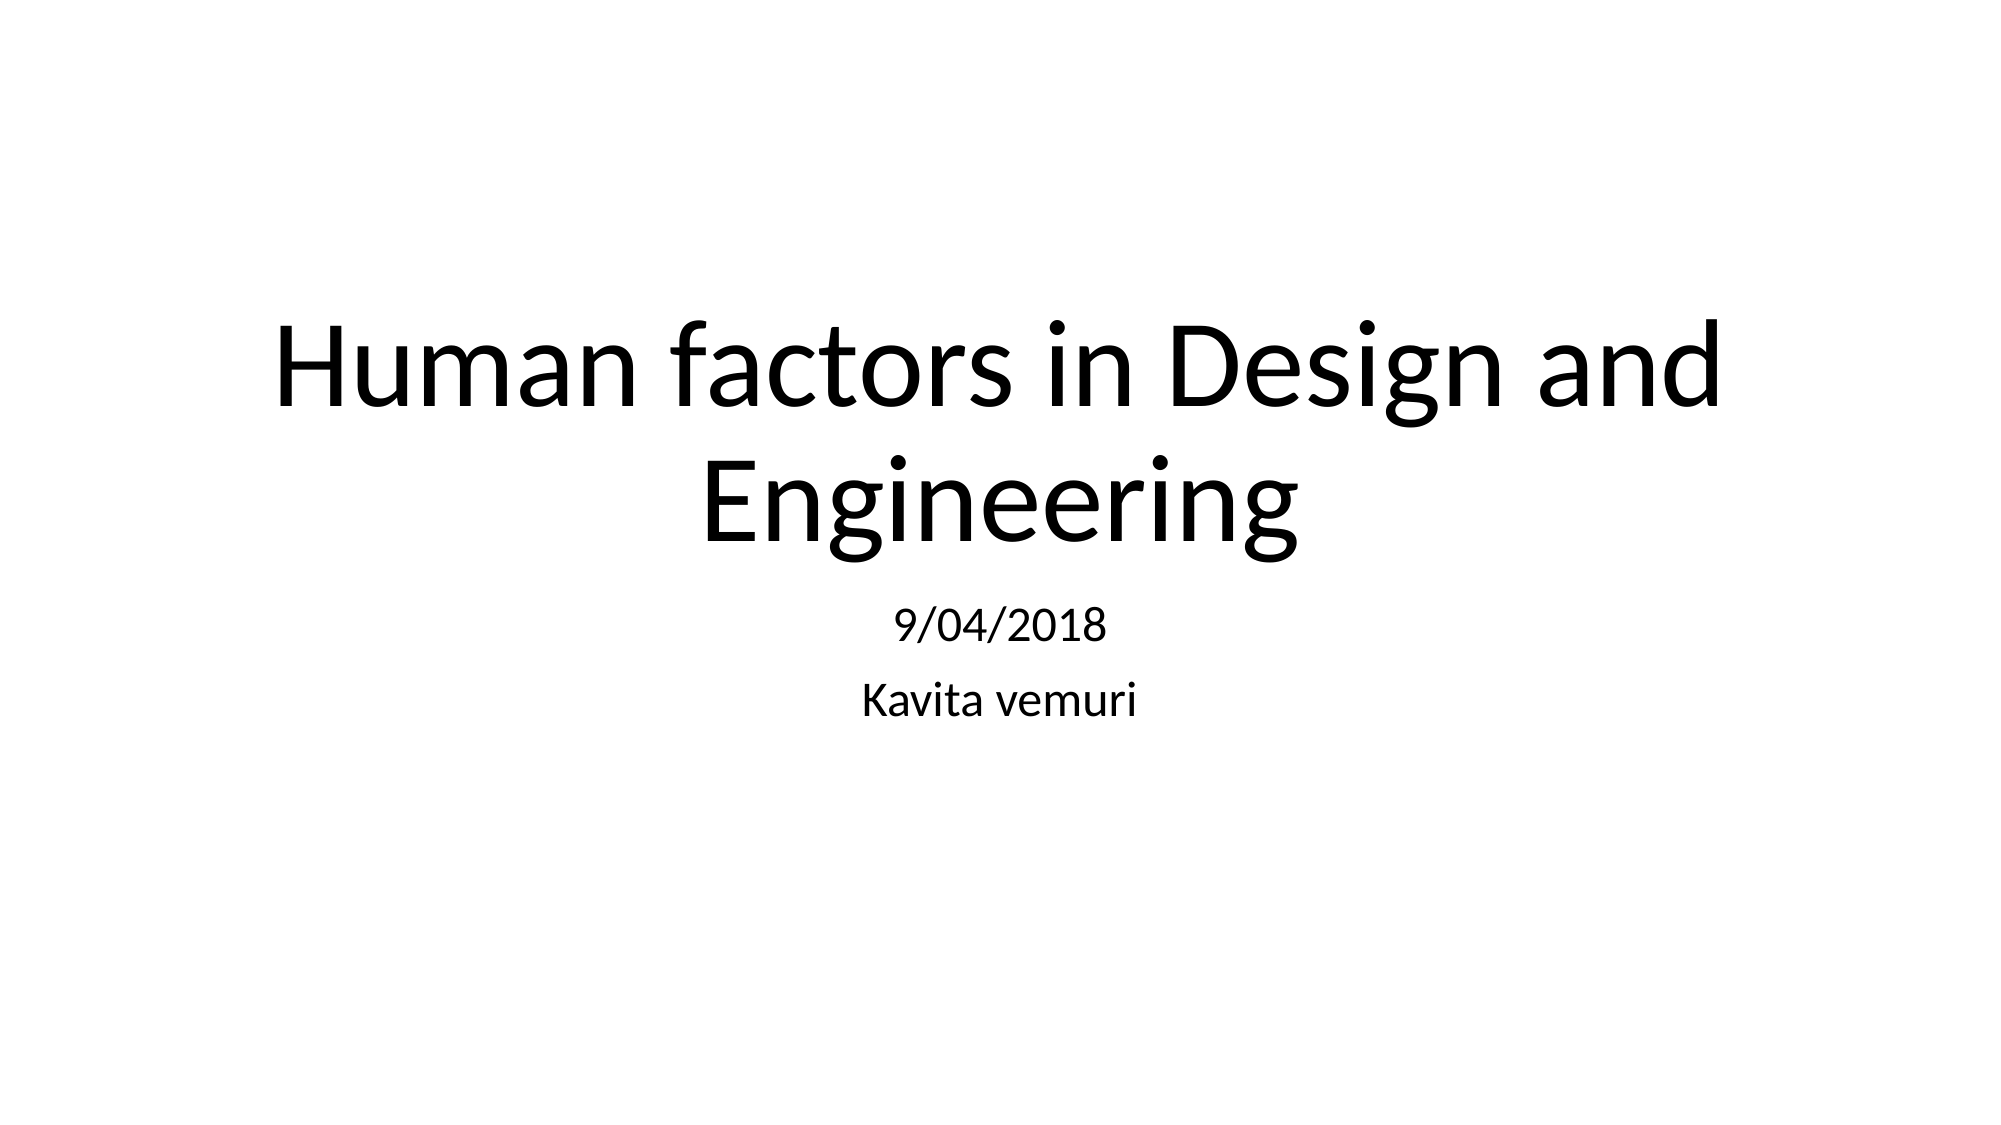

# Human factors in Design and Engineering
9/04/2018
Kavita vemuri